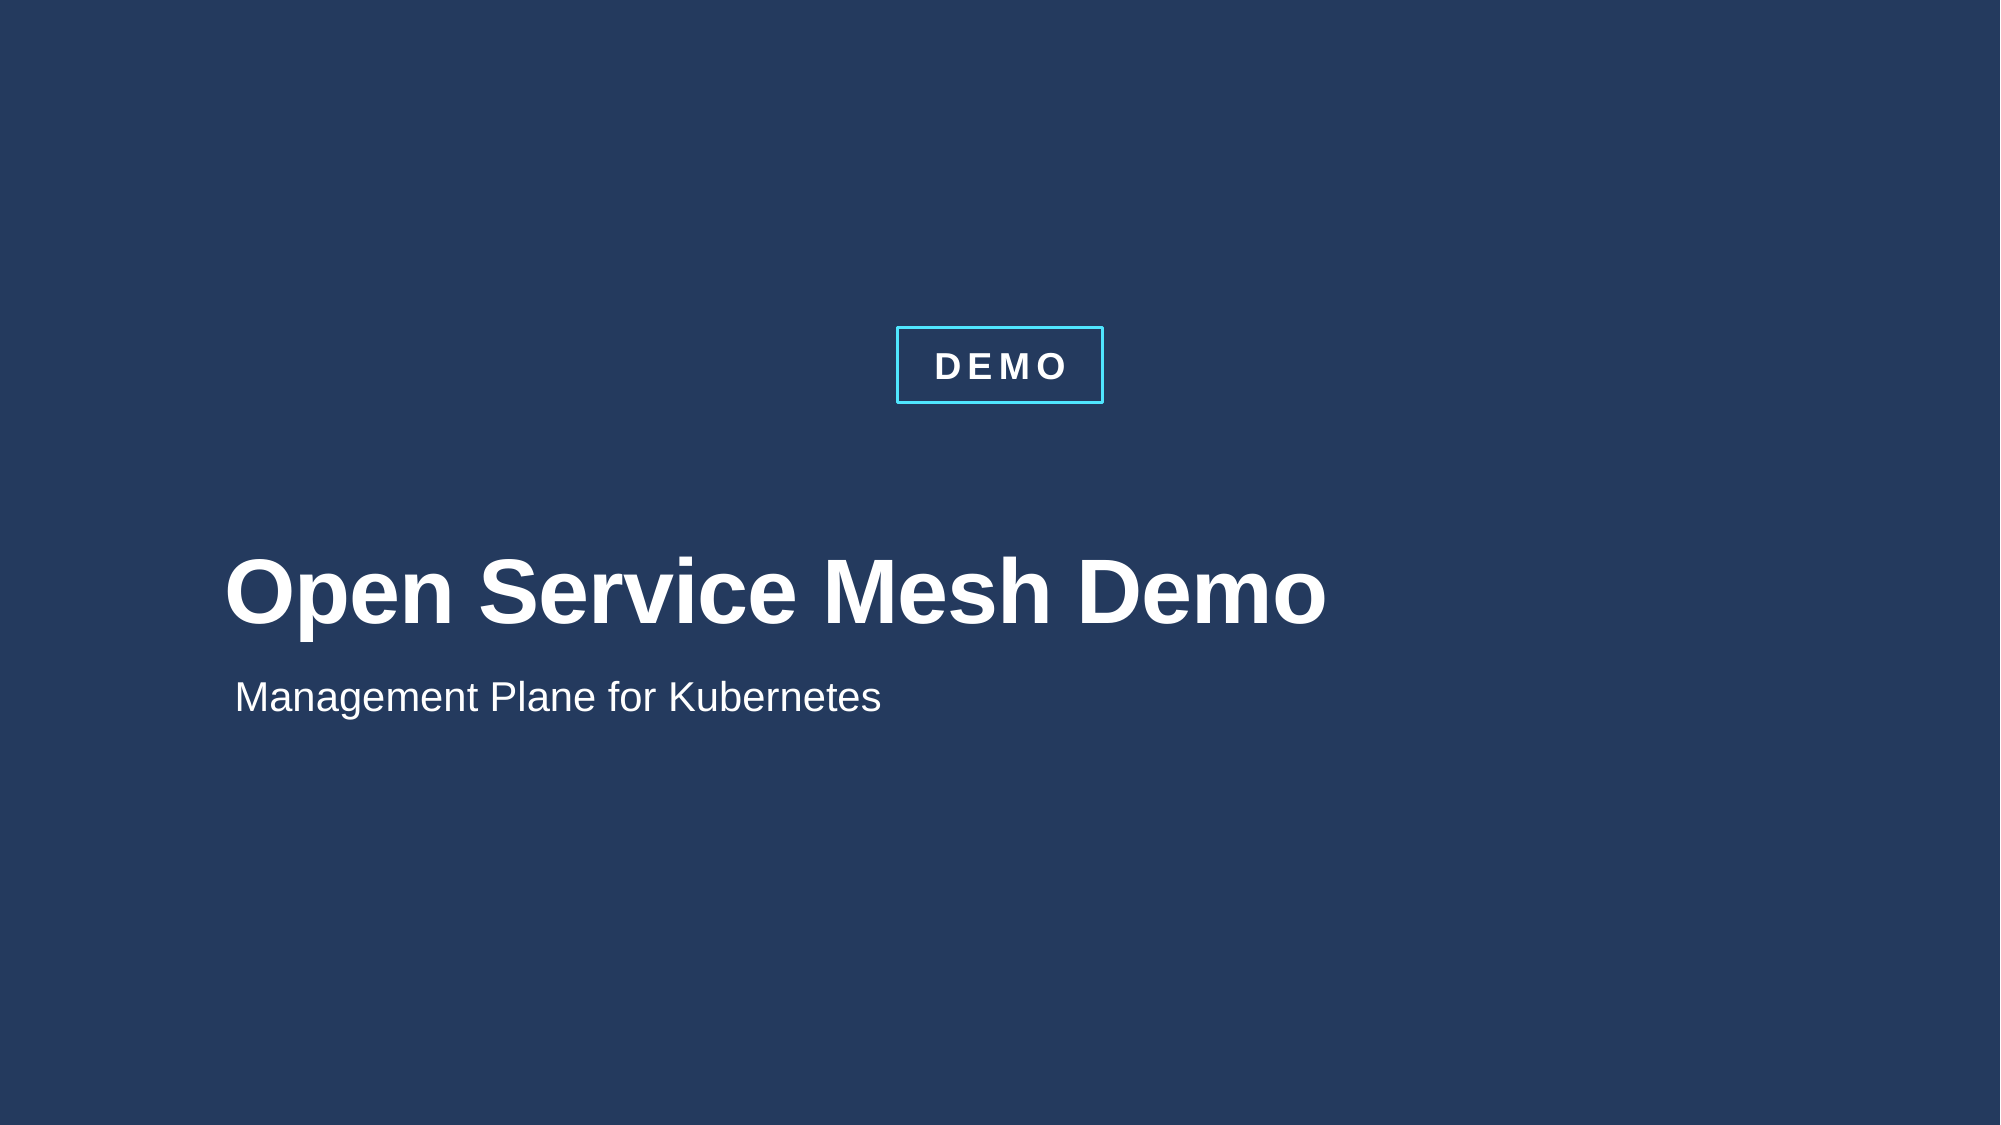

# Open Service Mesh Demo
Management Plane for Kubernetes